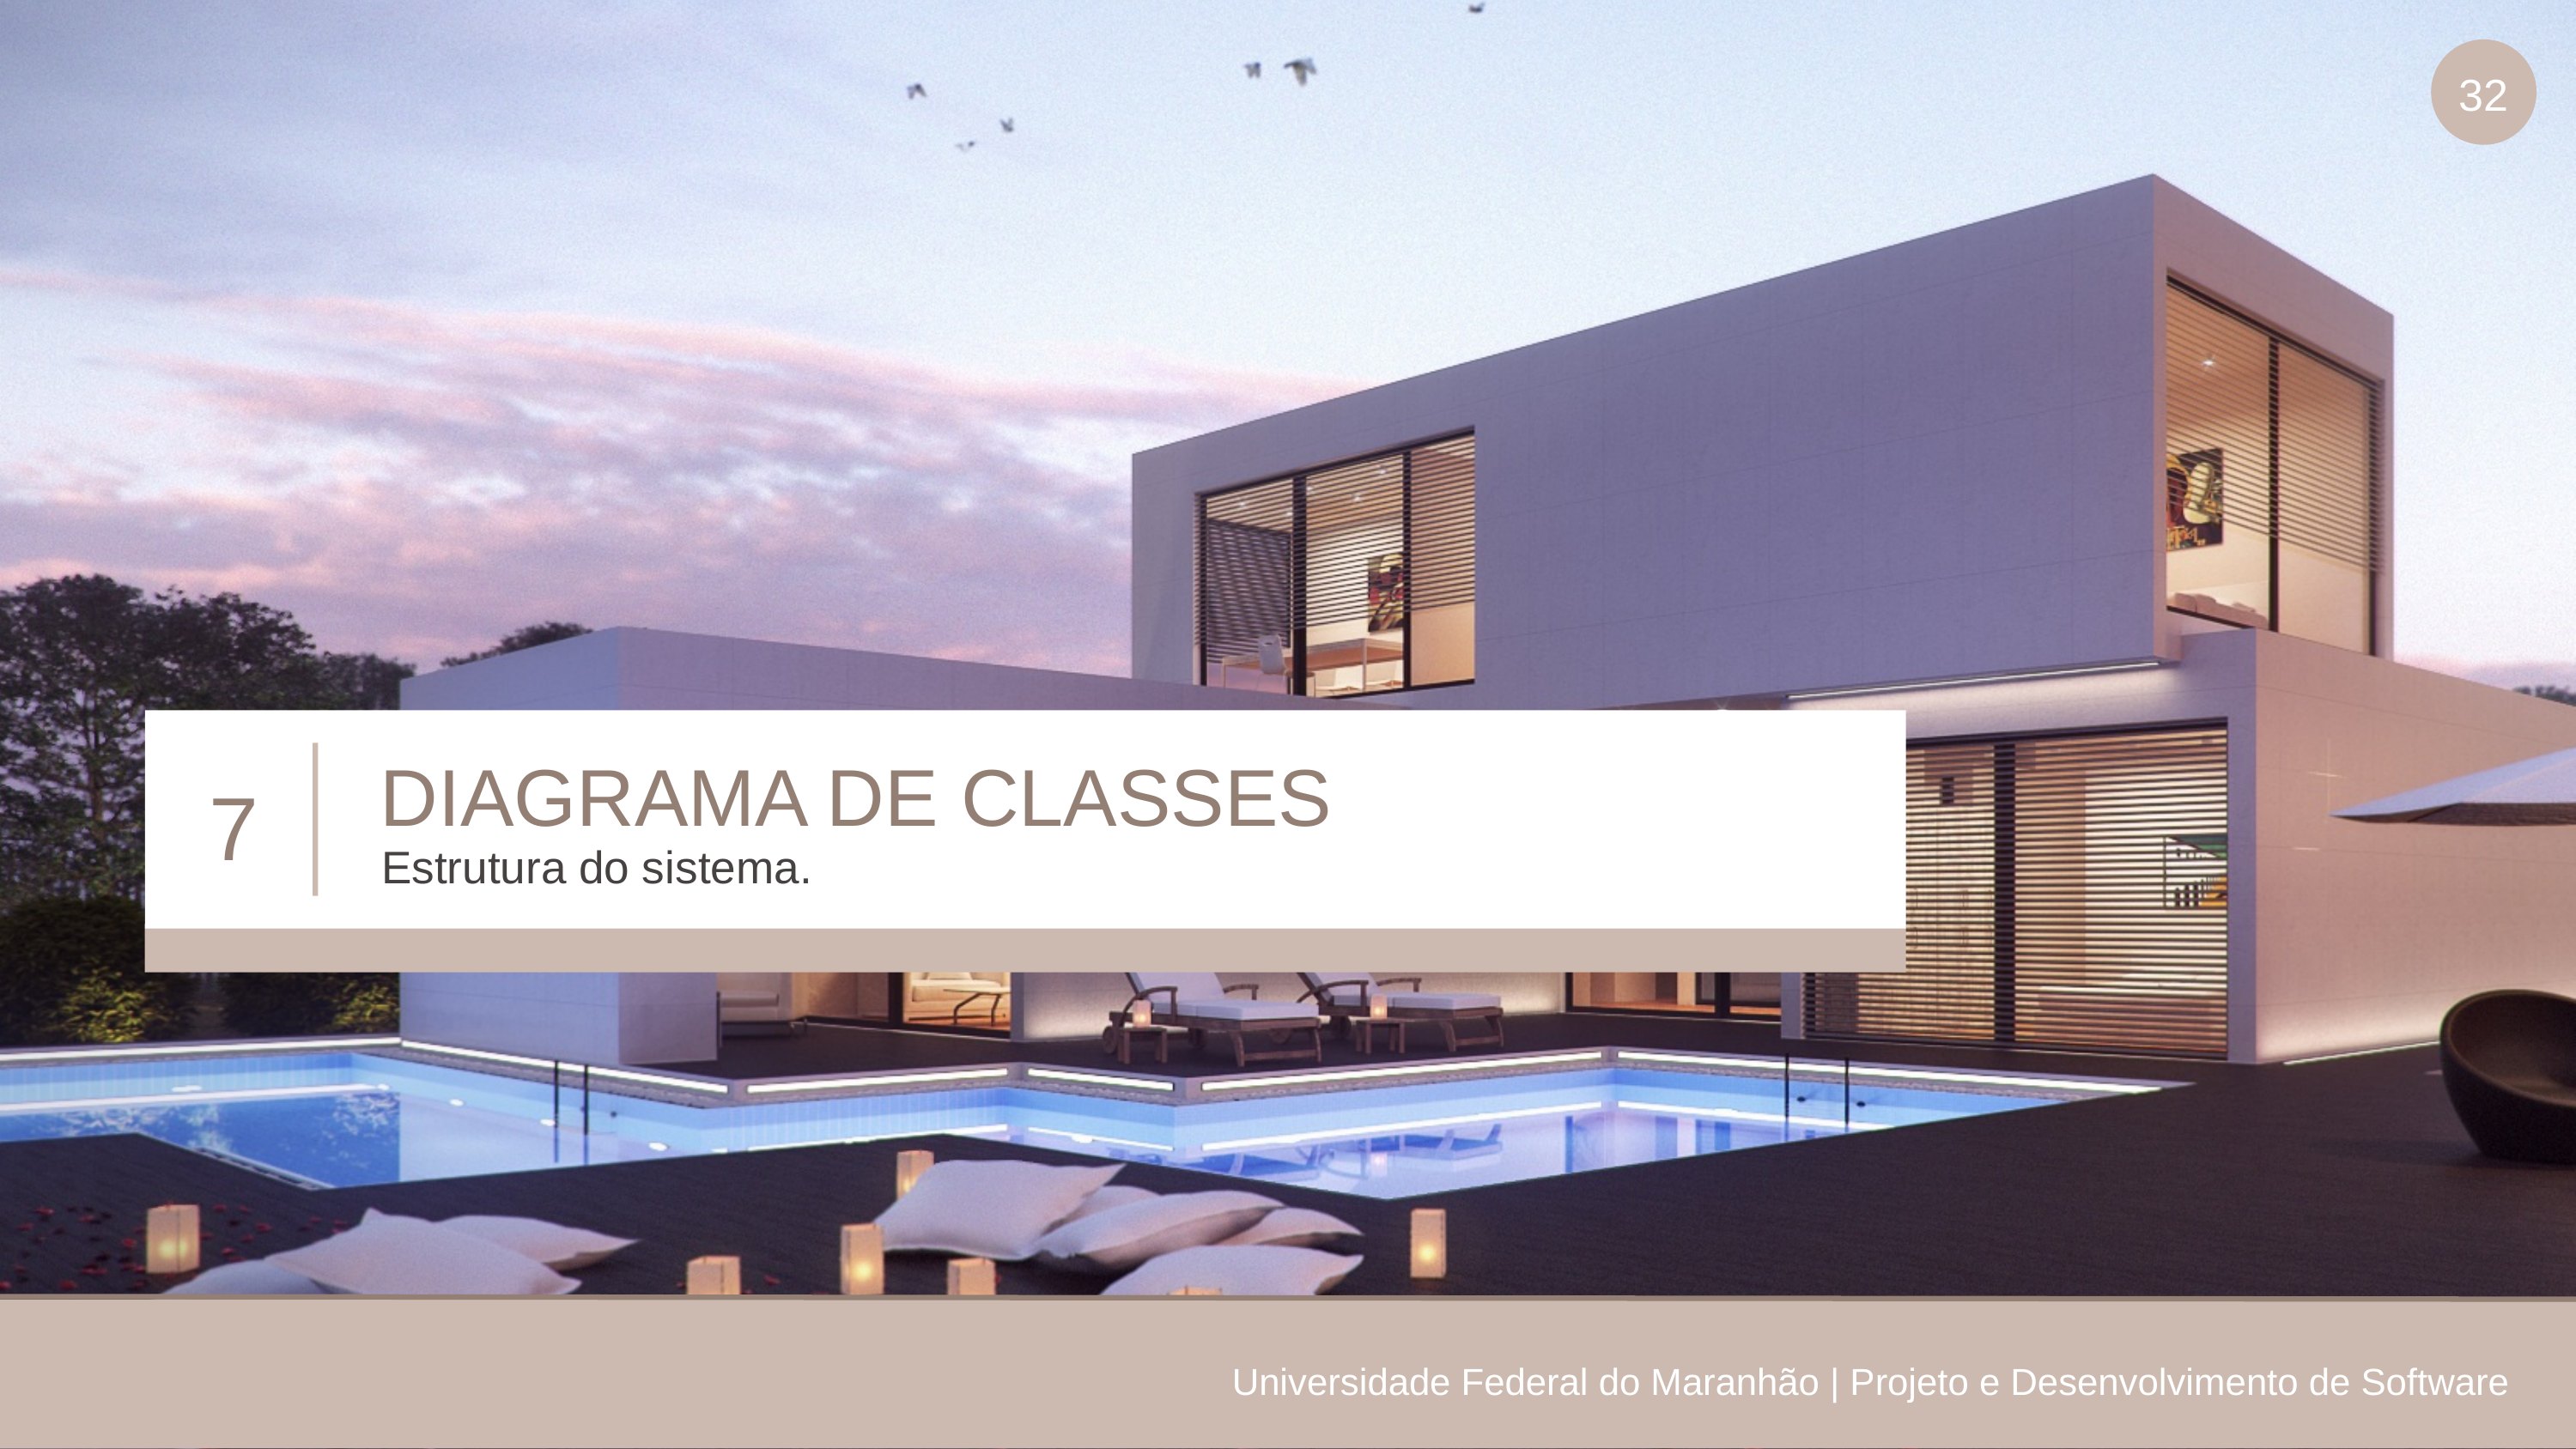

32

DIAGRAMA DE CLASSES

7
Estrutura do sistema.

Universidade Federal do Maranhão | Projeto e Desenvolvimento de Software